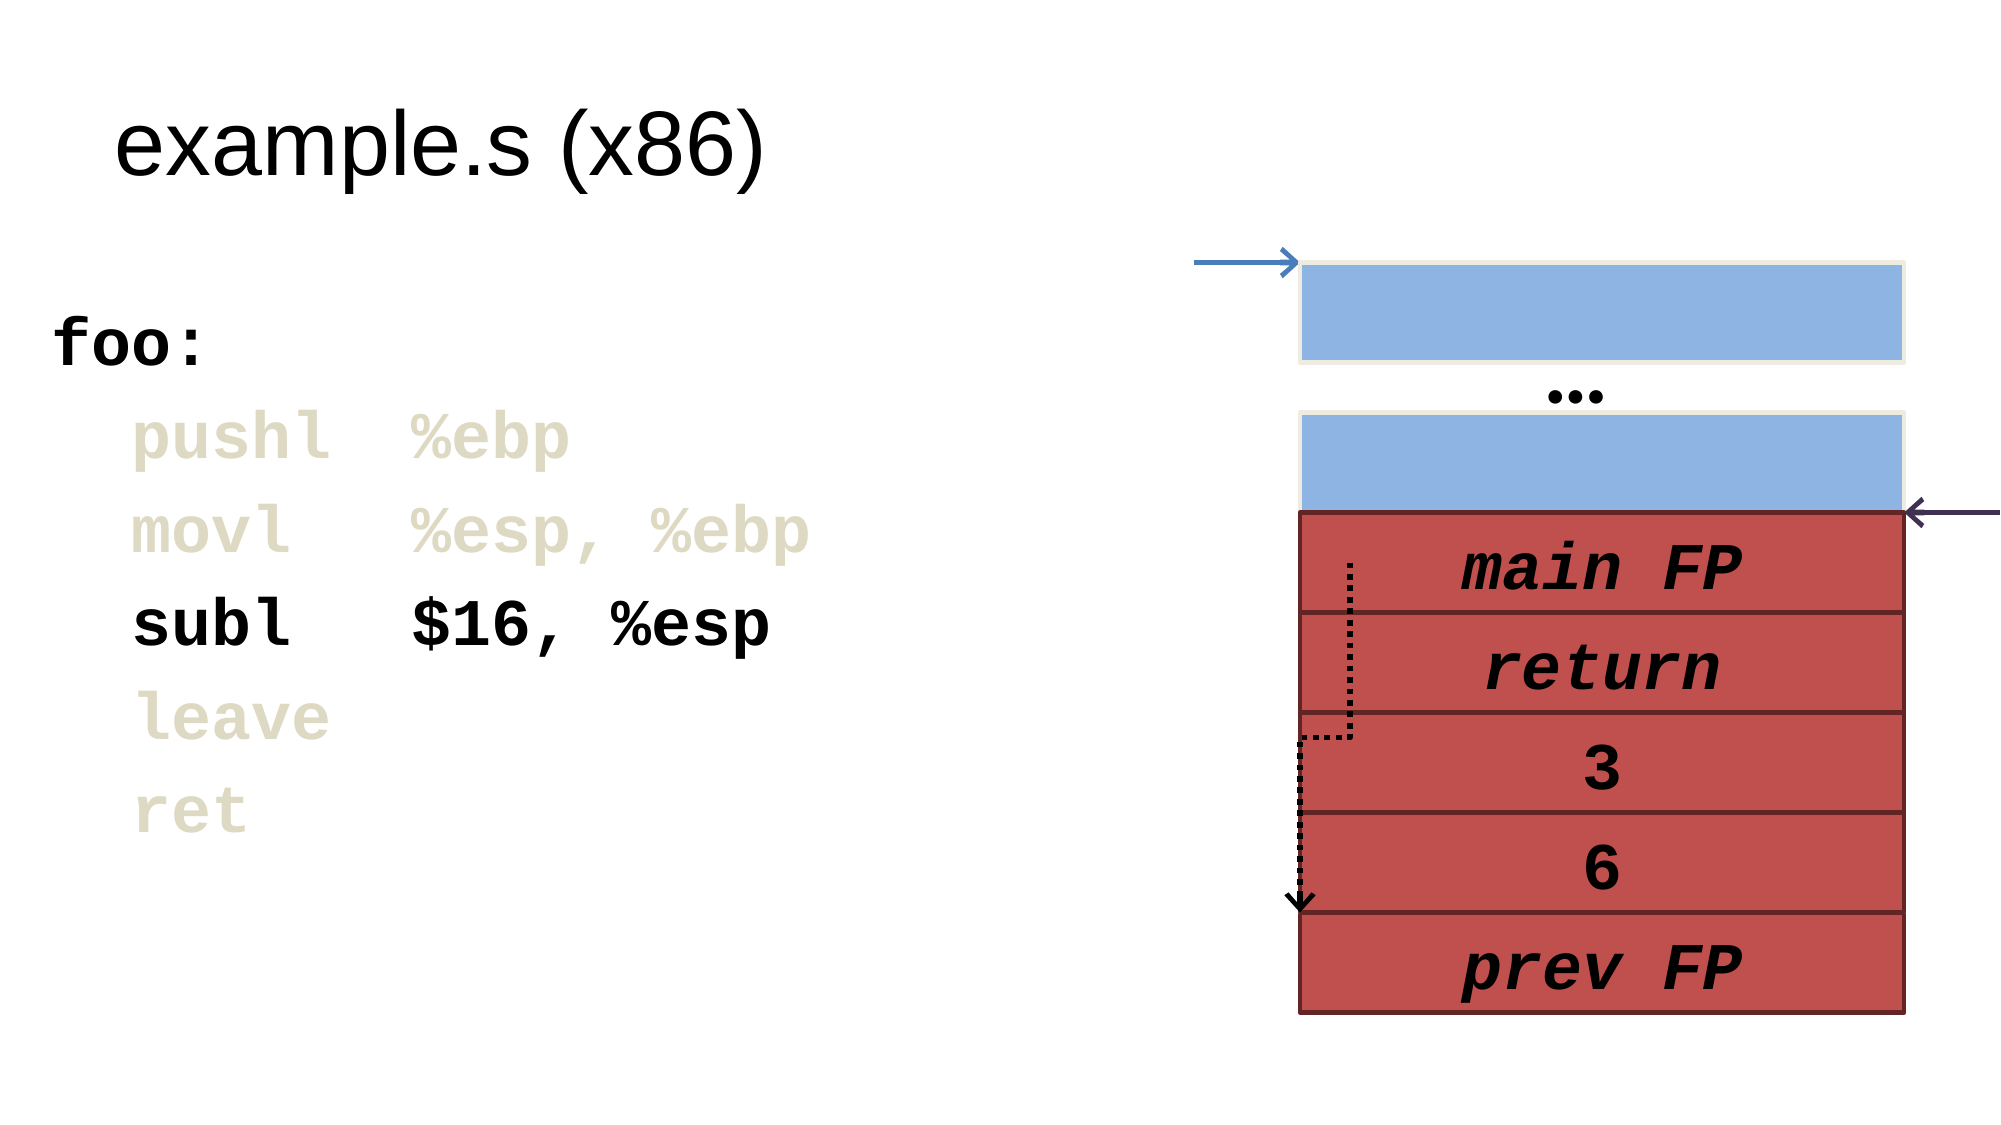

# example.s (x86)

foo:
  pushl  %ebp
  movl   %esp, %ebp
  subl   $16, %esp
  leave
  ret
…

main FP

return

3

6
prev FP